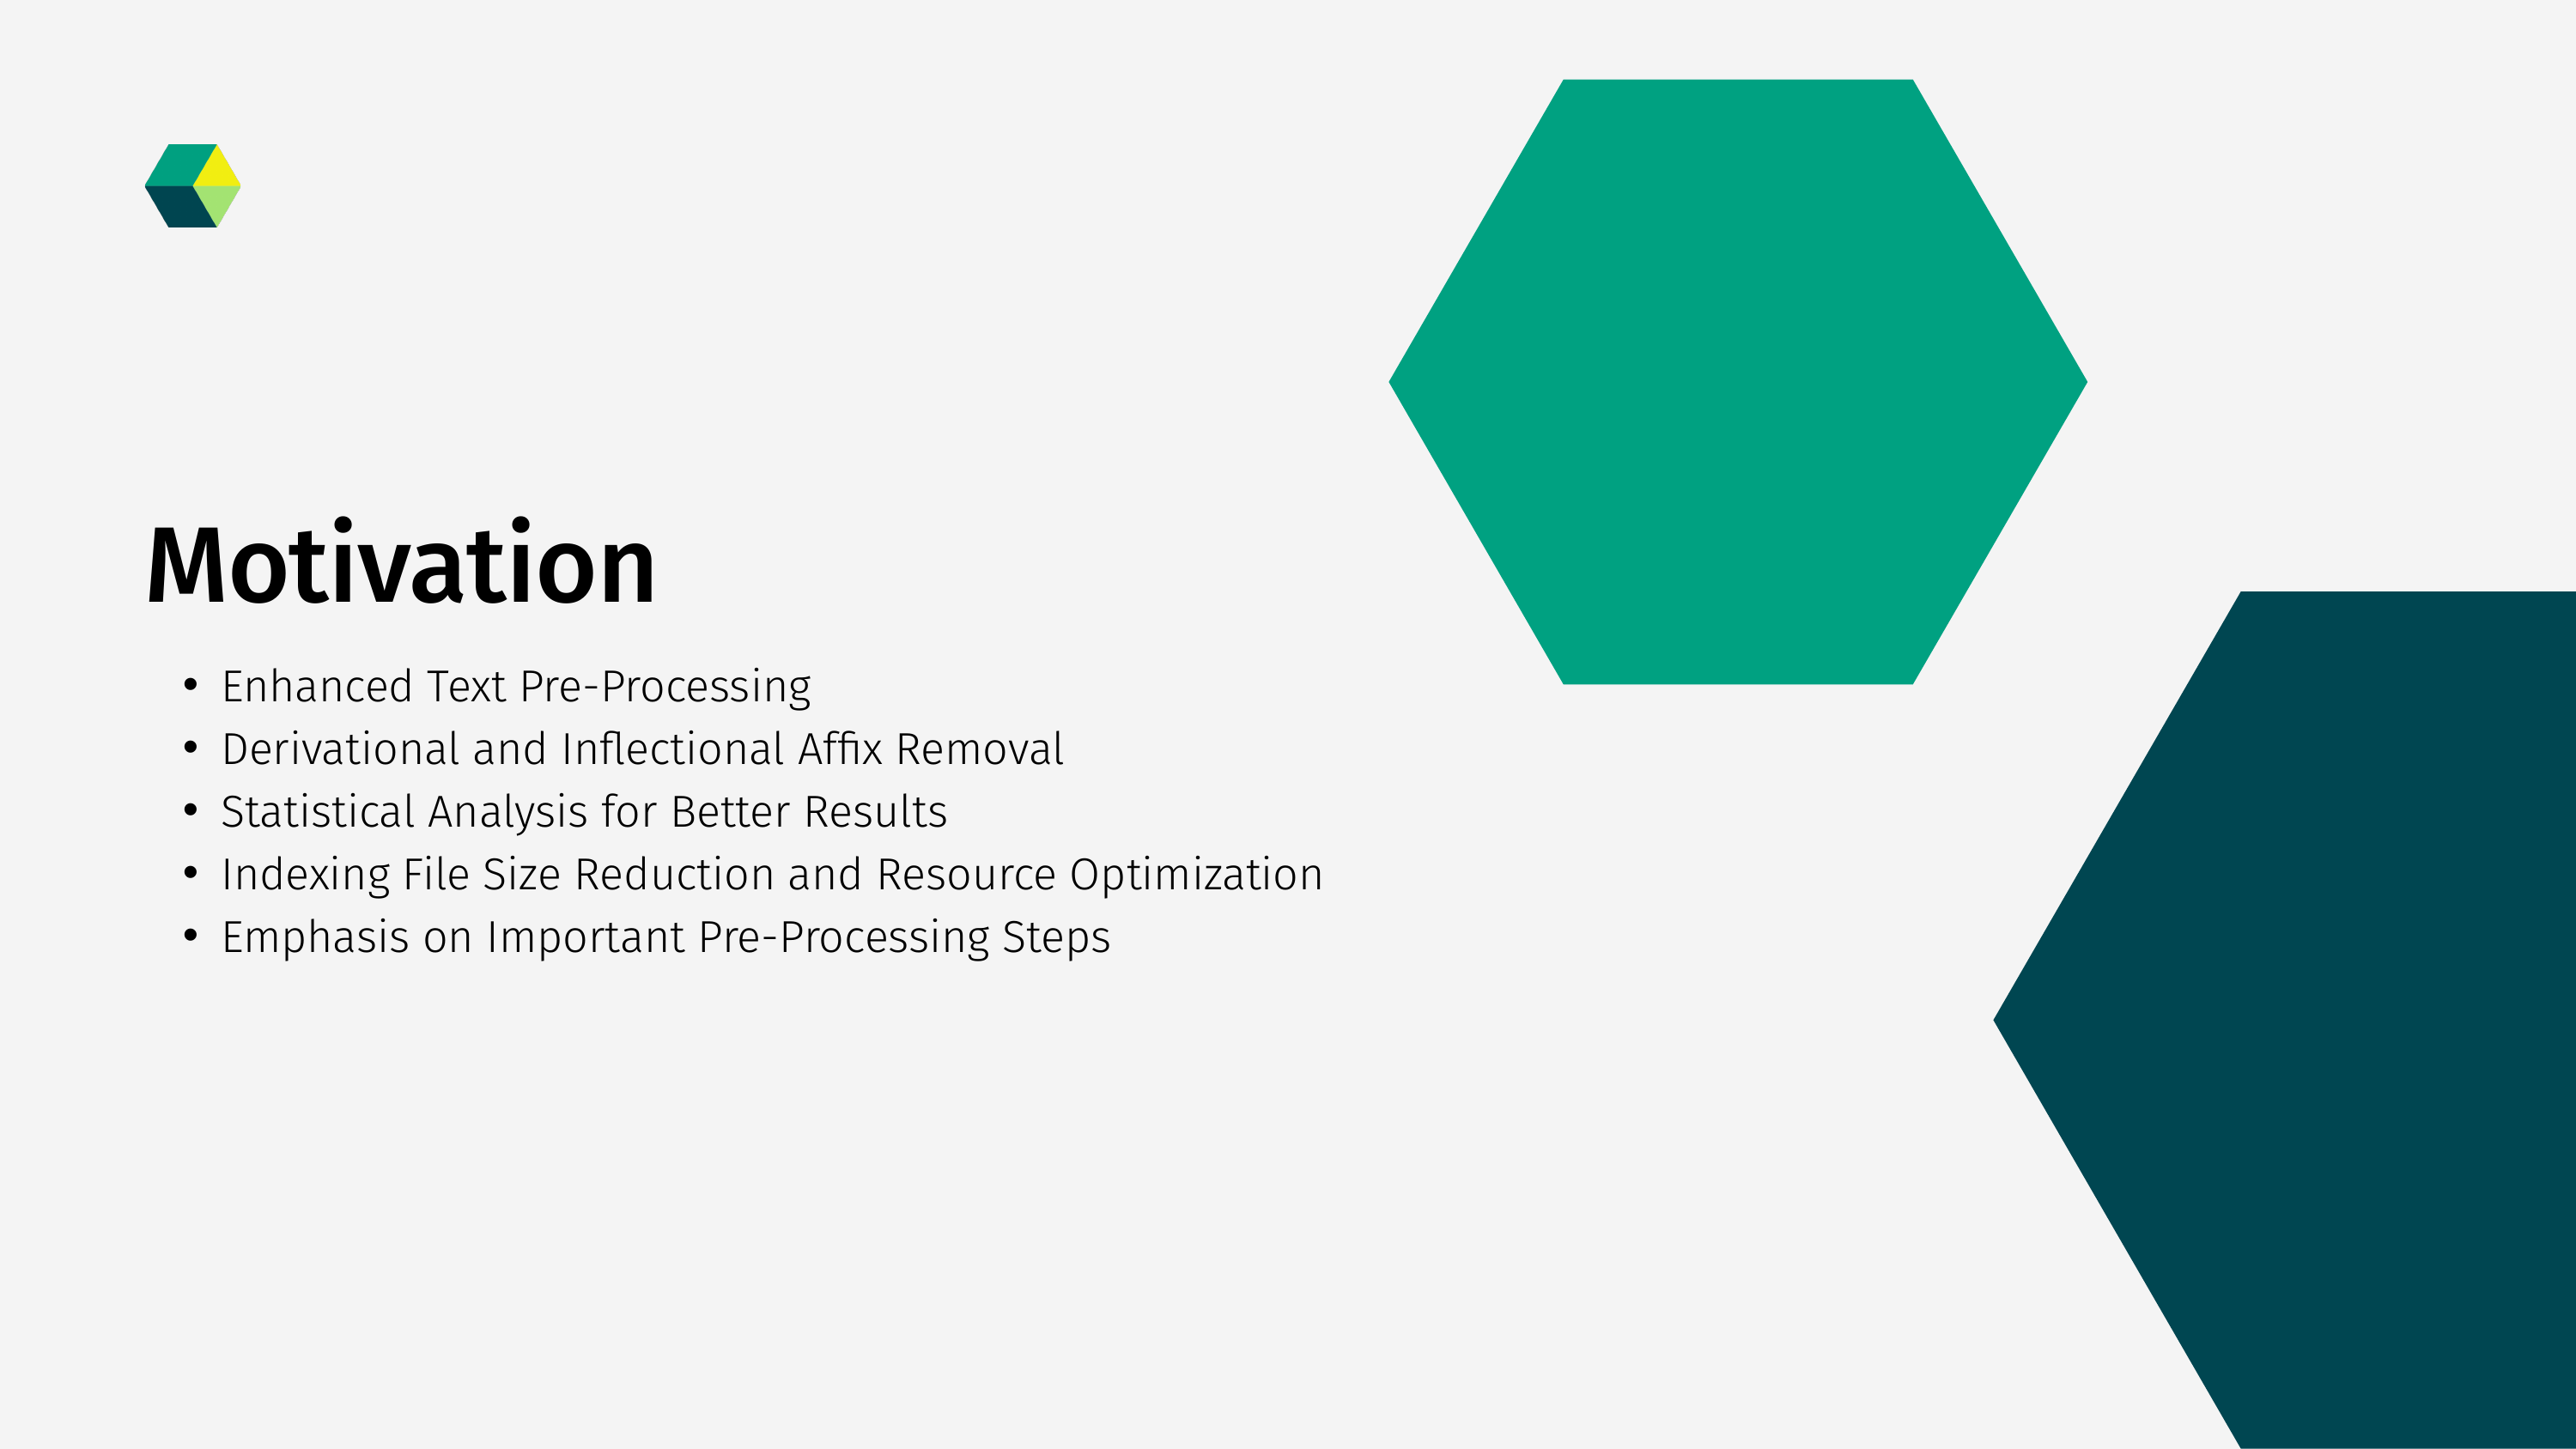

Motivation
Enhanced Text Pre-Processing
Derivational and Inflectional Affix Removal
Statistical Analysis for Better Results
Indexing File Size Reduction and Resource Optimization
Emphasis on Important Pre-Processing Steps